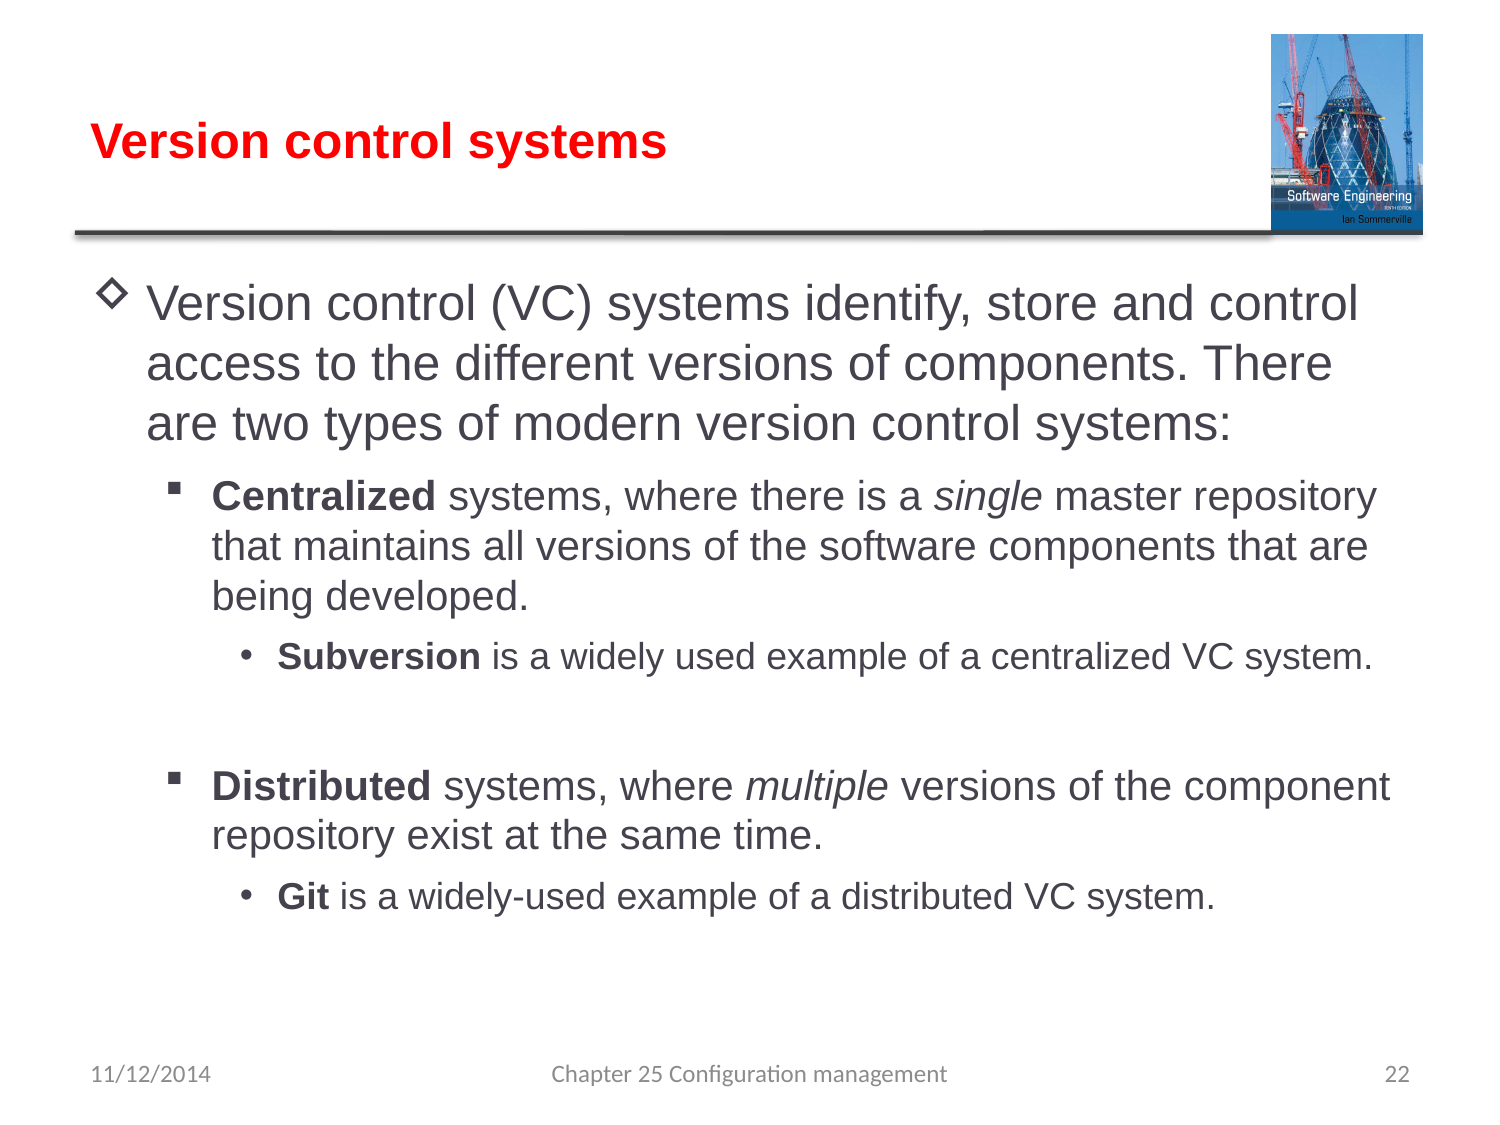

# Version control systems
Version control (VC) systems identify, store and control access to the different versions of components. There are two types of modern version control systems:
Centralized systems, where there is a single master repository that maintains all versions of the software components that are being developed.
Subversion is a widely used example of a centralized VC system.

Distributed systems, where multiple versions of the component repository exist at the same time.
Git is a widely-used example of a distributed VC system.
11/12/2014
Chapter 25 Configuration management
22